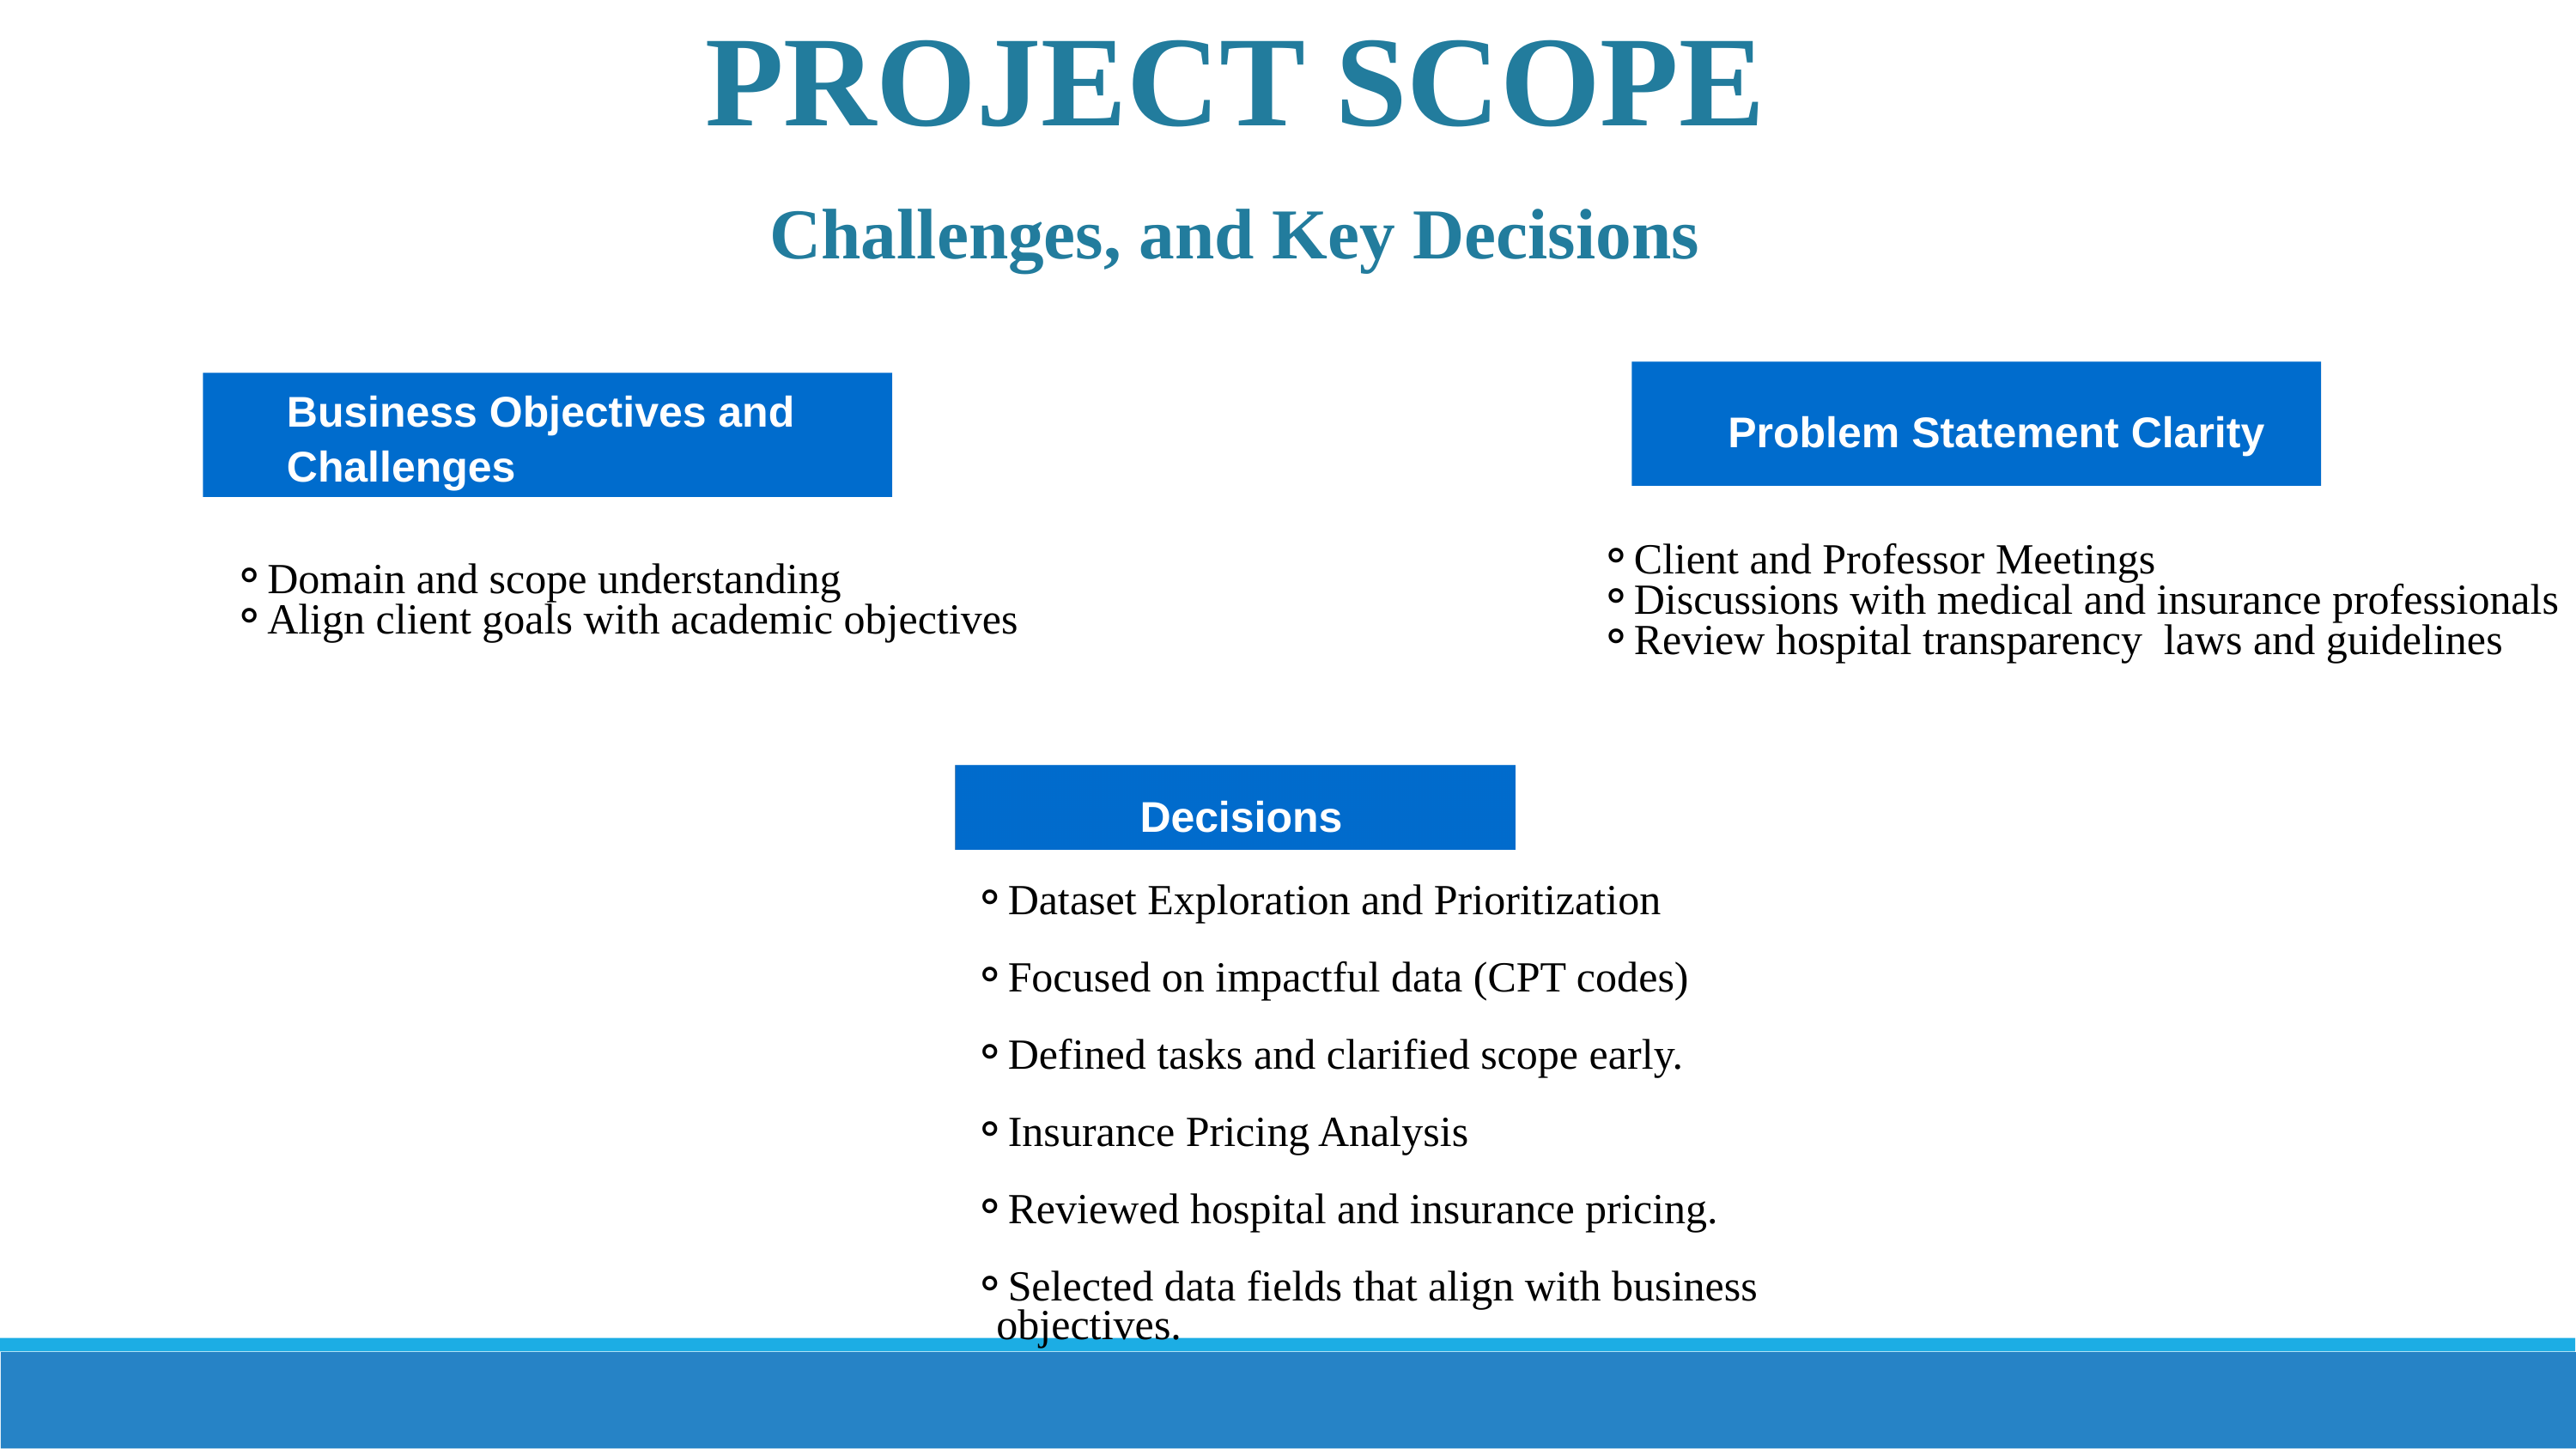

PROJECT SCOPE
Challenges, and Key Decisions

Business Objectives and Challenges
Problem Statement Clarity
Client and Professor Meetings
Discussions with medical and insurance professionals
Review hospital transparency  laws and guidelines
Domain and scope understanding
Align client goals with academic objectives

Decisions
Dataset Exploration and Prioritization

Focused on impactful data (CPT codes)

Defined tasks and clarified scope early.

Insurance Pricing Analysis

Reviewed hospital and insurance pricing.

Selected data fields that align with business objectives.